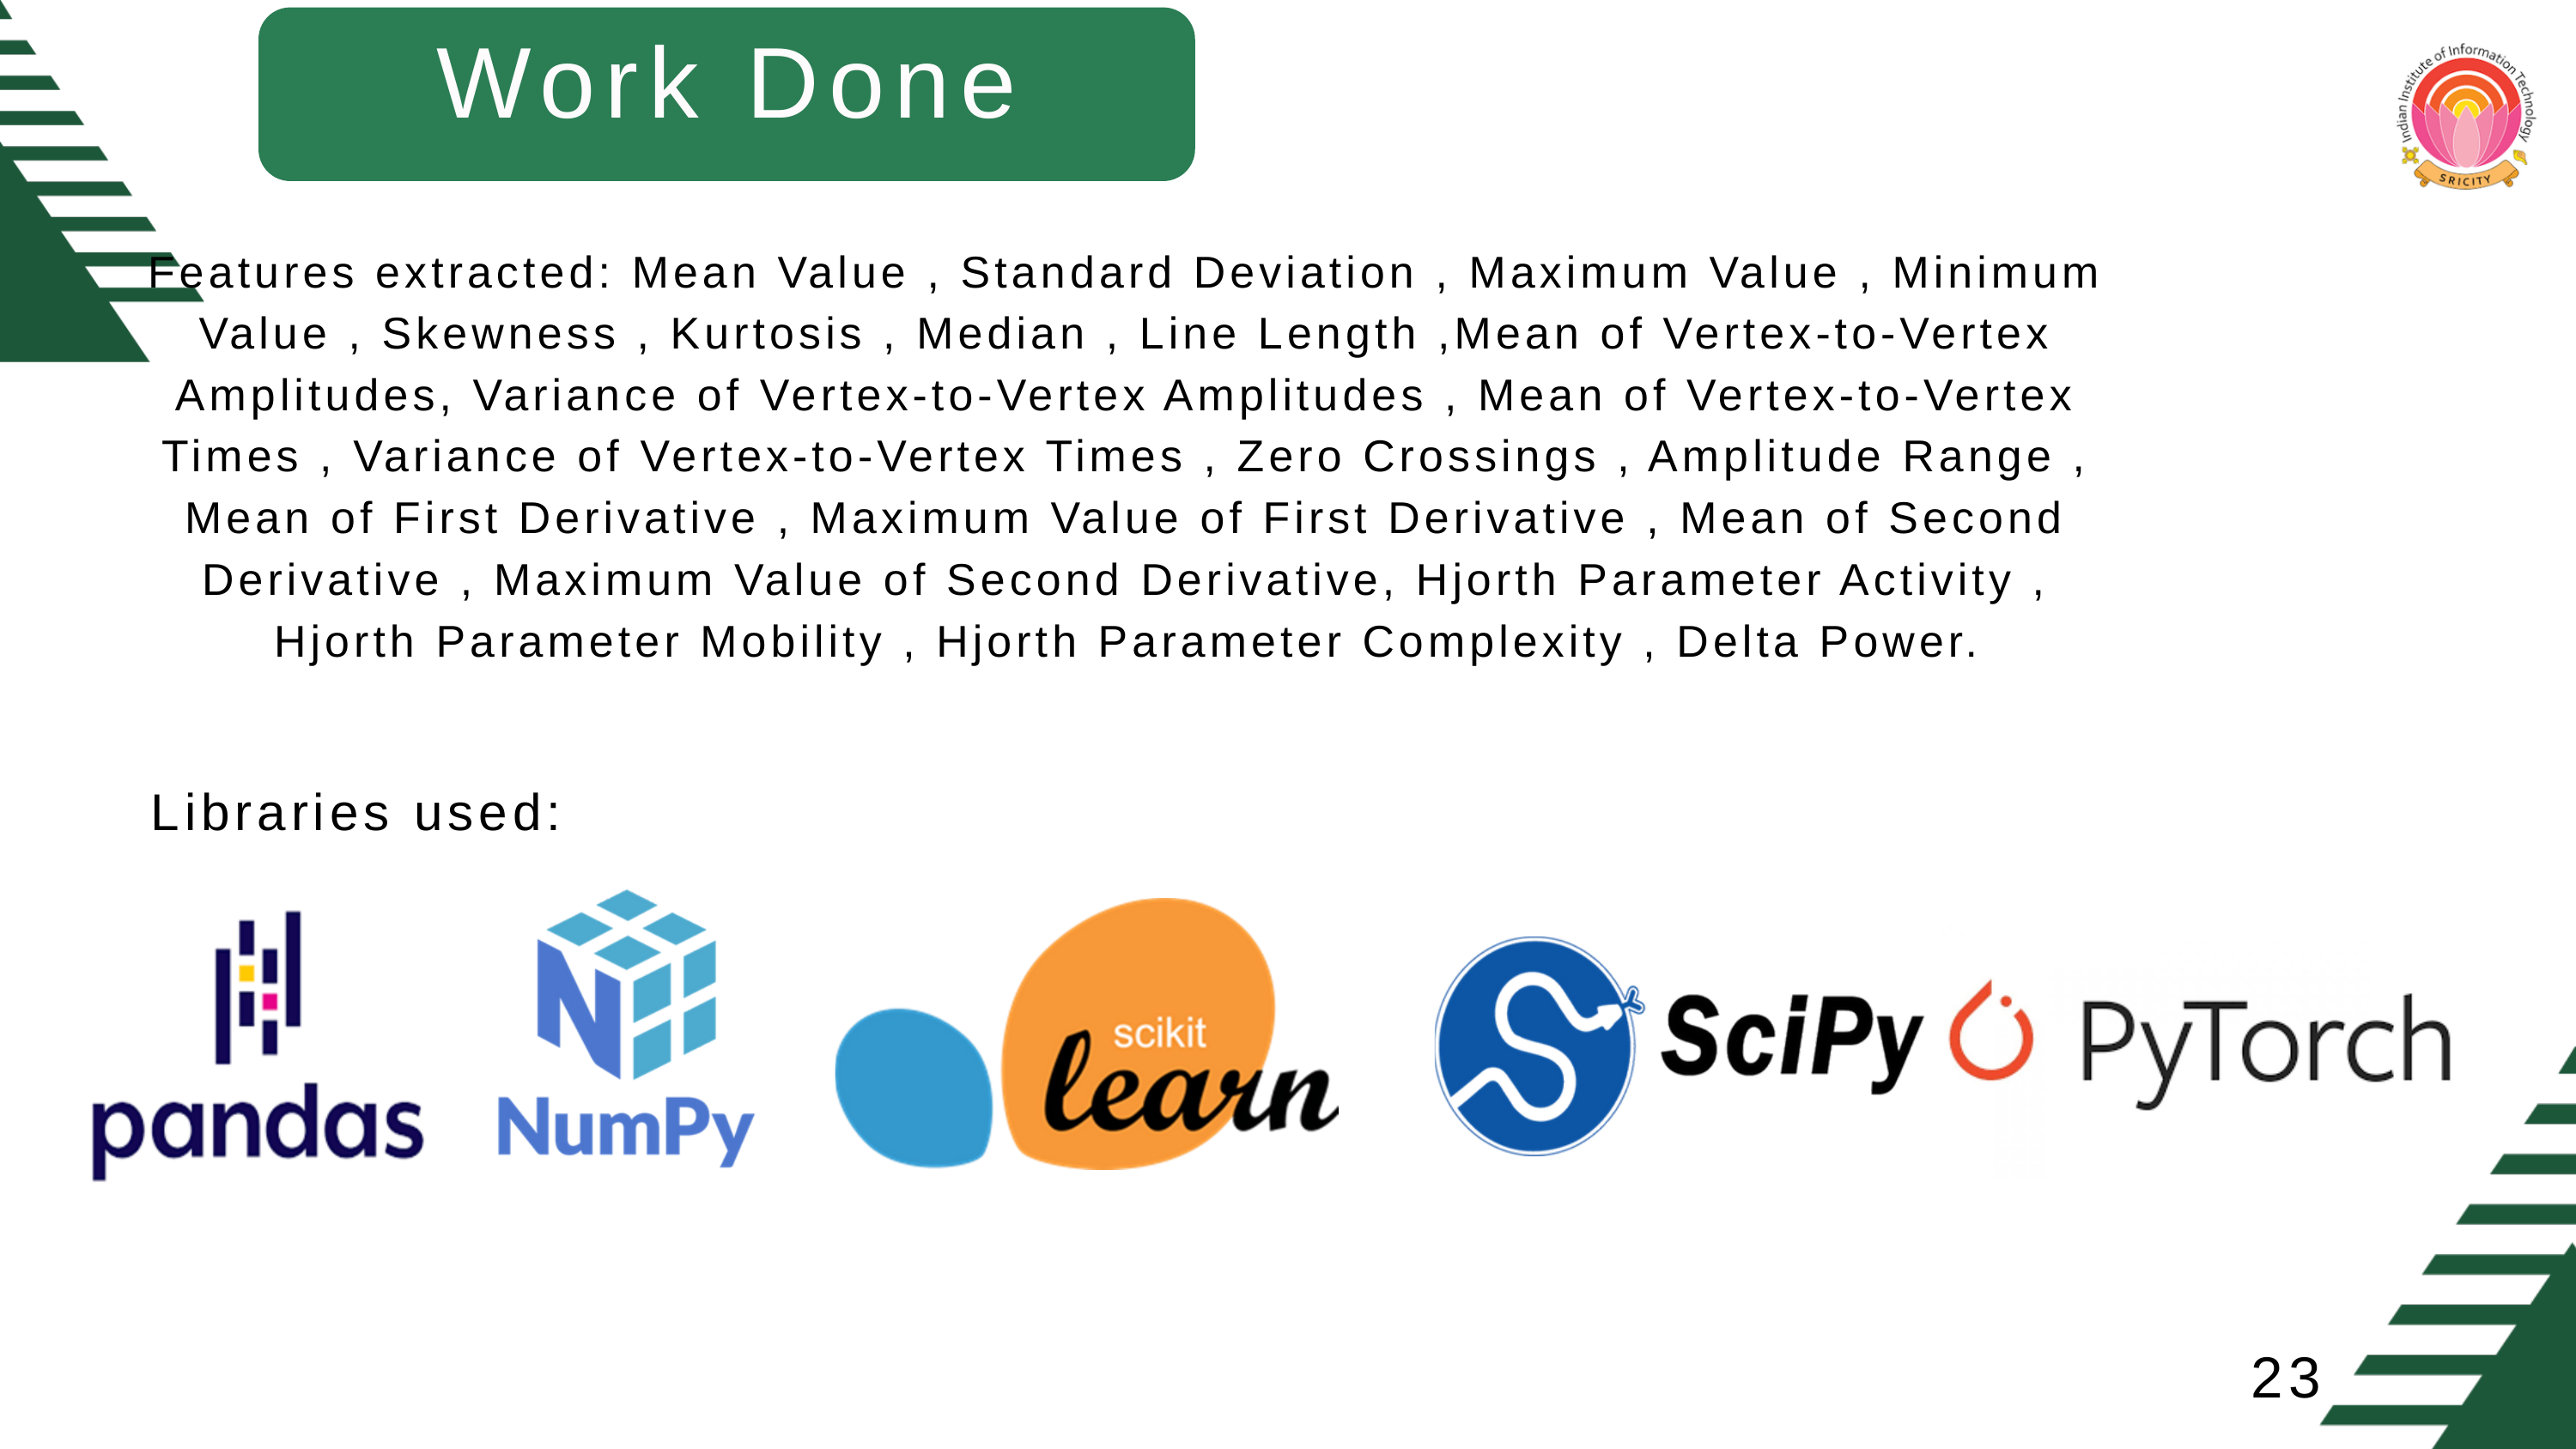

Work Done

Features extracted: Mean Value , Standard Deviation , Maximum Value , Minimum Value , Skewness , Kurtosis , Median , Line Length ,Mean of Vertex-to-Vertex Amplitudes, Variance of Vertex-to-Vertex Amplitudes , Mean of Vertex-to-Vertex Times , Variance of Vertex-to-Vertex Times , Zero Crossings , Amplitude Range , Mean of First Derivative , Maximum Value of First Derivative , Mean of Second Derivative , Maximum Value of Second Derivative, Hjorth Parameter Activity , Hjorth Parameter Mobility , Hjorth Parameter Complexity , Delta Power.

Libraries used:

23